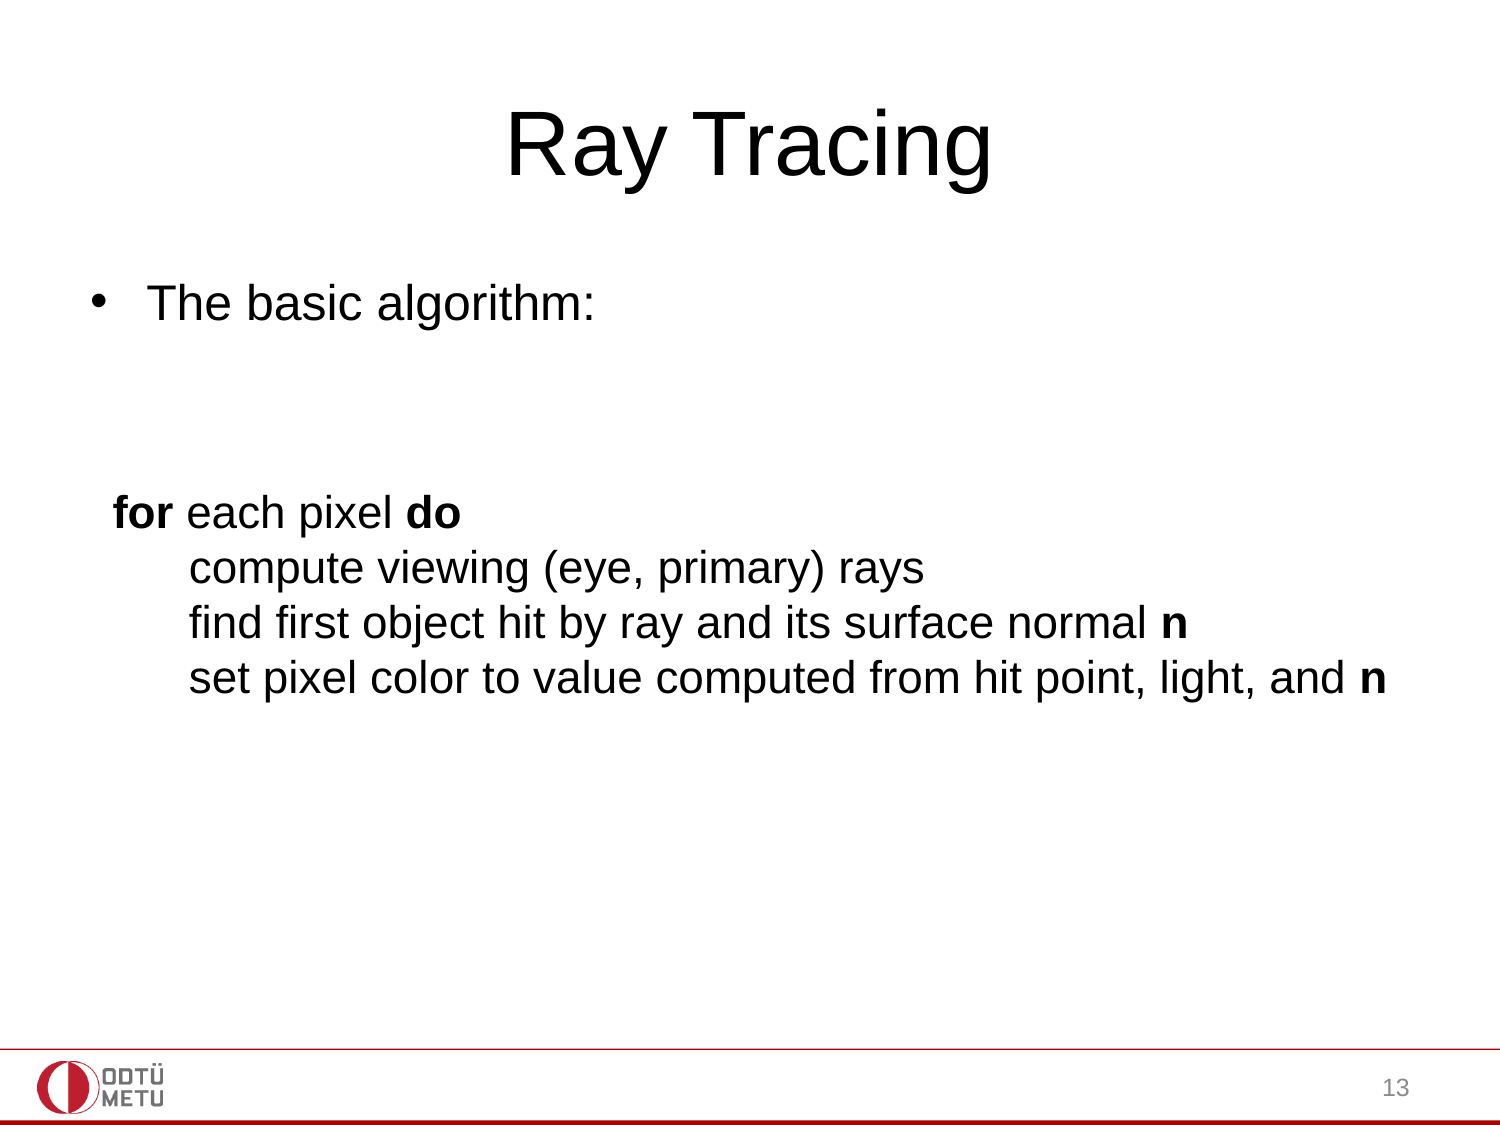

# Ray Tracing
The basic algorithm:
for each pixel do
      compute viewing (eye, primary) rays
      find first object hit by ray and its surface normal n
      set pixel color to value computed from hit point, light, and n

13